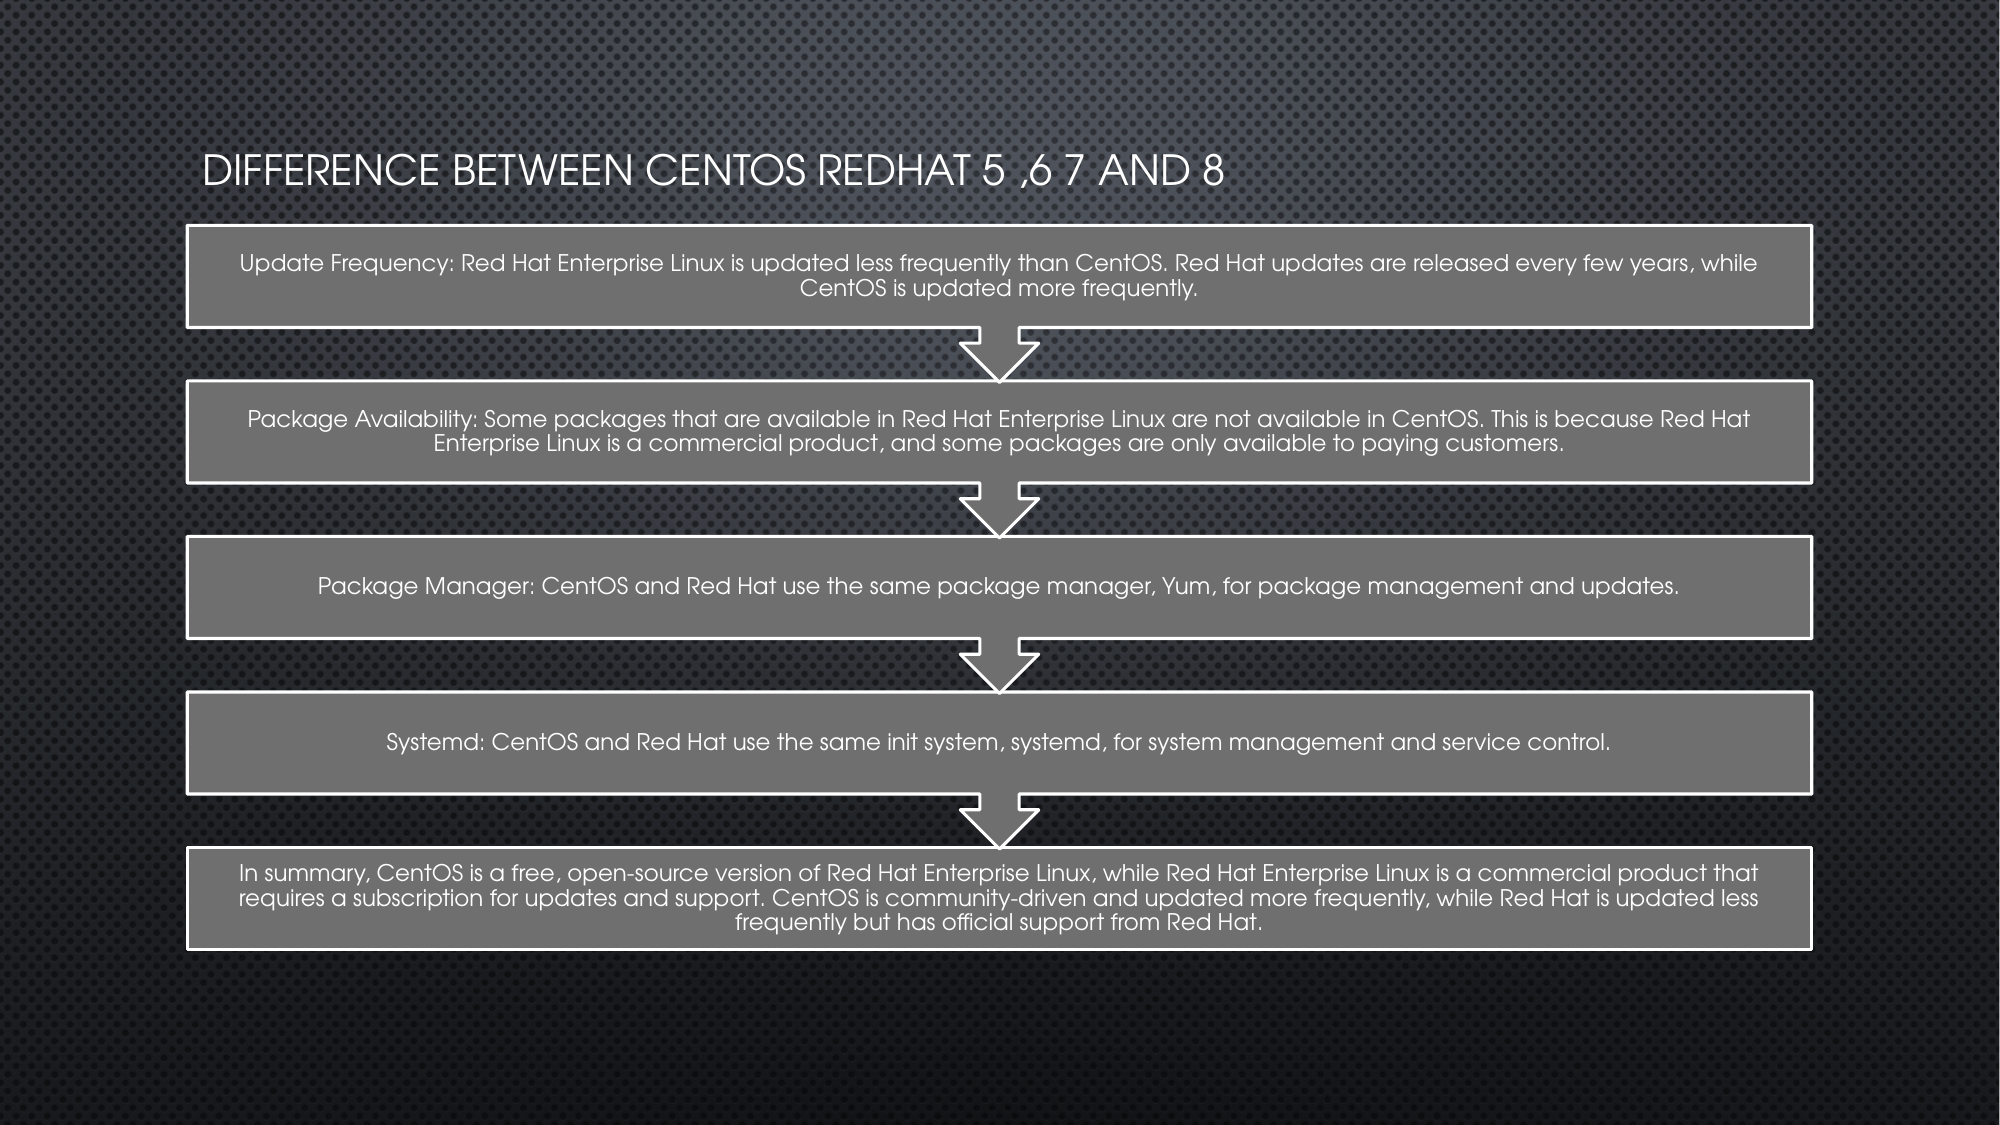

# DIFFERENCE BETWEEN CENTOS REDHAT 5 ,6 7 AND 8
In summary, CentOS is a free, open-source version of Red Hat Enterprise Linux, while Red Hat Enterprise Linux is a commercial product that requires a subscription for updates and support. CentOS is community-driven and updated more frequently, while Red Hat is updated less frequently but has official support from Red Hat.
Systemd: CentOS and Red Hat use the same init system, systemd, for system management and service control.
Package Manager: CentOS and Red Hat use the same package manager, Yum, for package management and updates.
Package Availability: Some packages that are available in Red Hat Enterprise Linux are not available in CentOS. This is because Red Hat Enterprise Linux is a commercial product, and some packages are only available to paying customers.
Update Frequency: Red Hat Enterprise Linux is updated less frequently than CentOS. Red Hat updates are released every few years, while CentOS is updated more frequently.